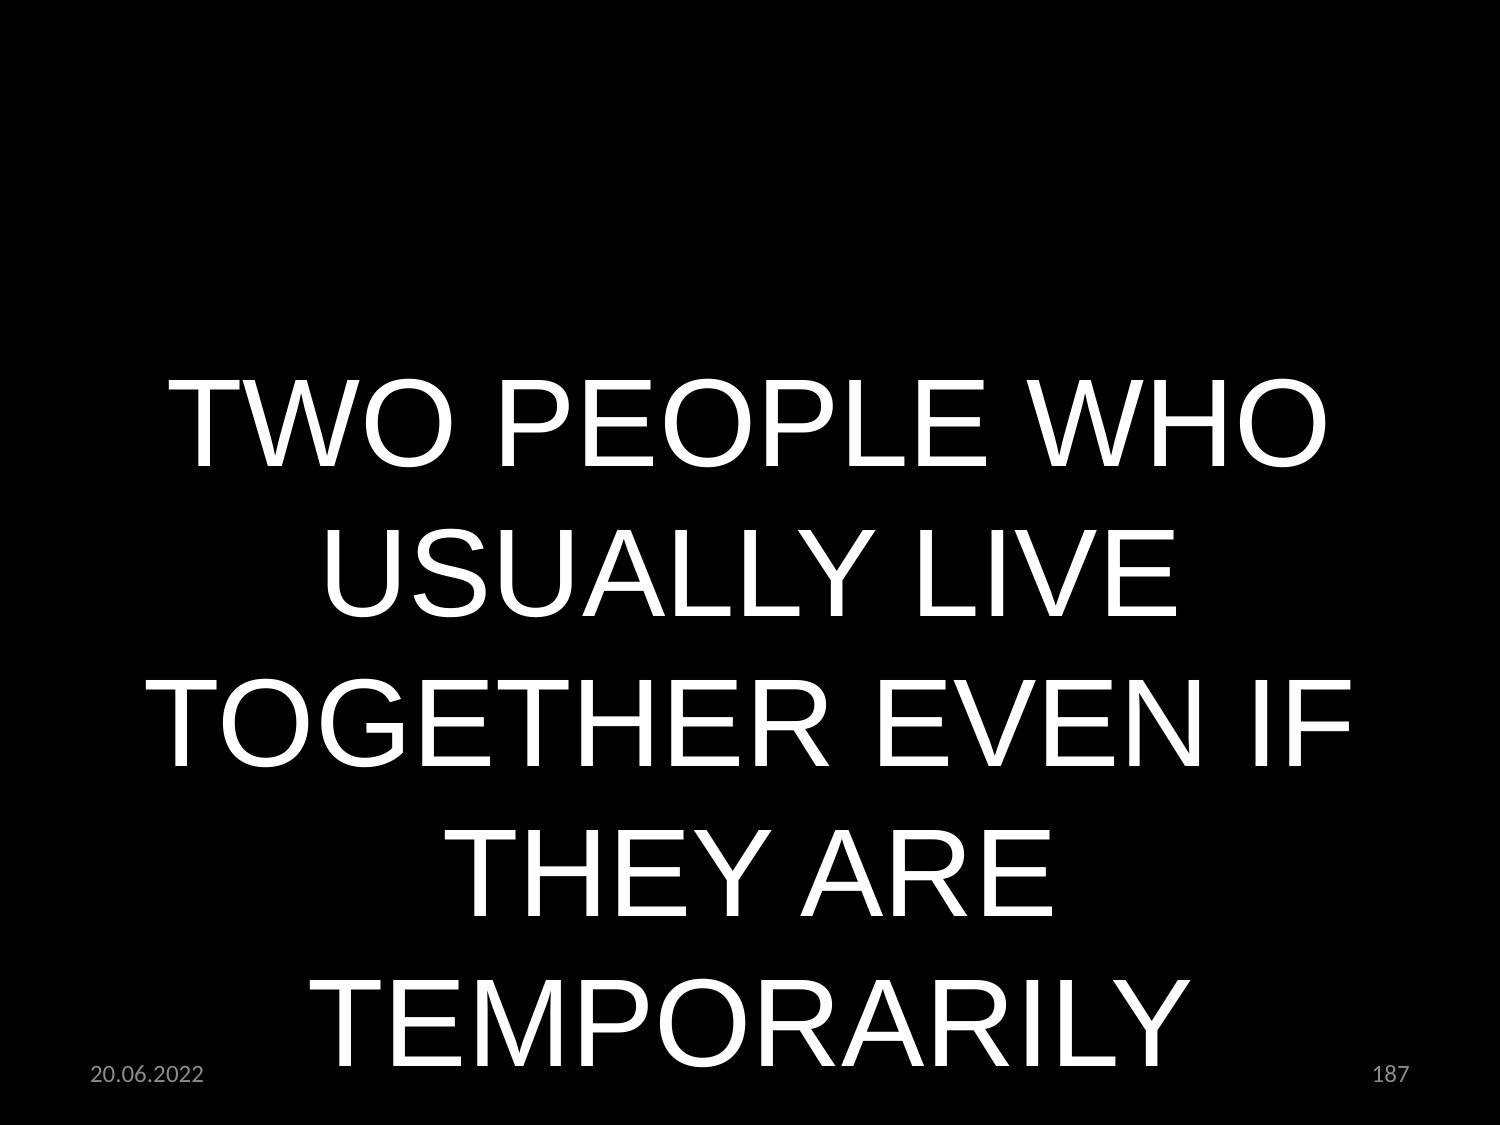

TWO PEOPLE WHO USUALLY LIVE TOGETHER EVEN IF THEY ARE TEMPORARILY SEPARATED
20.06.2022
187